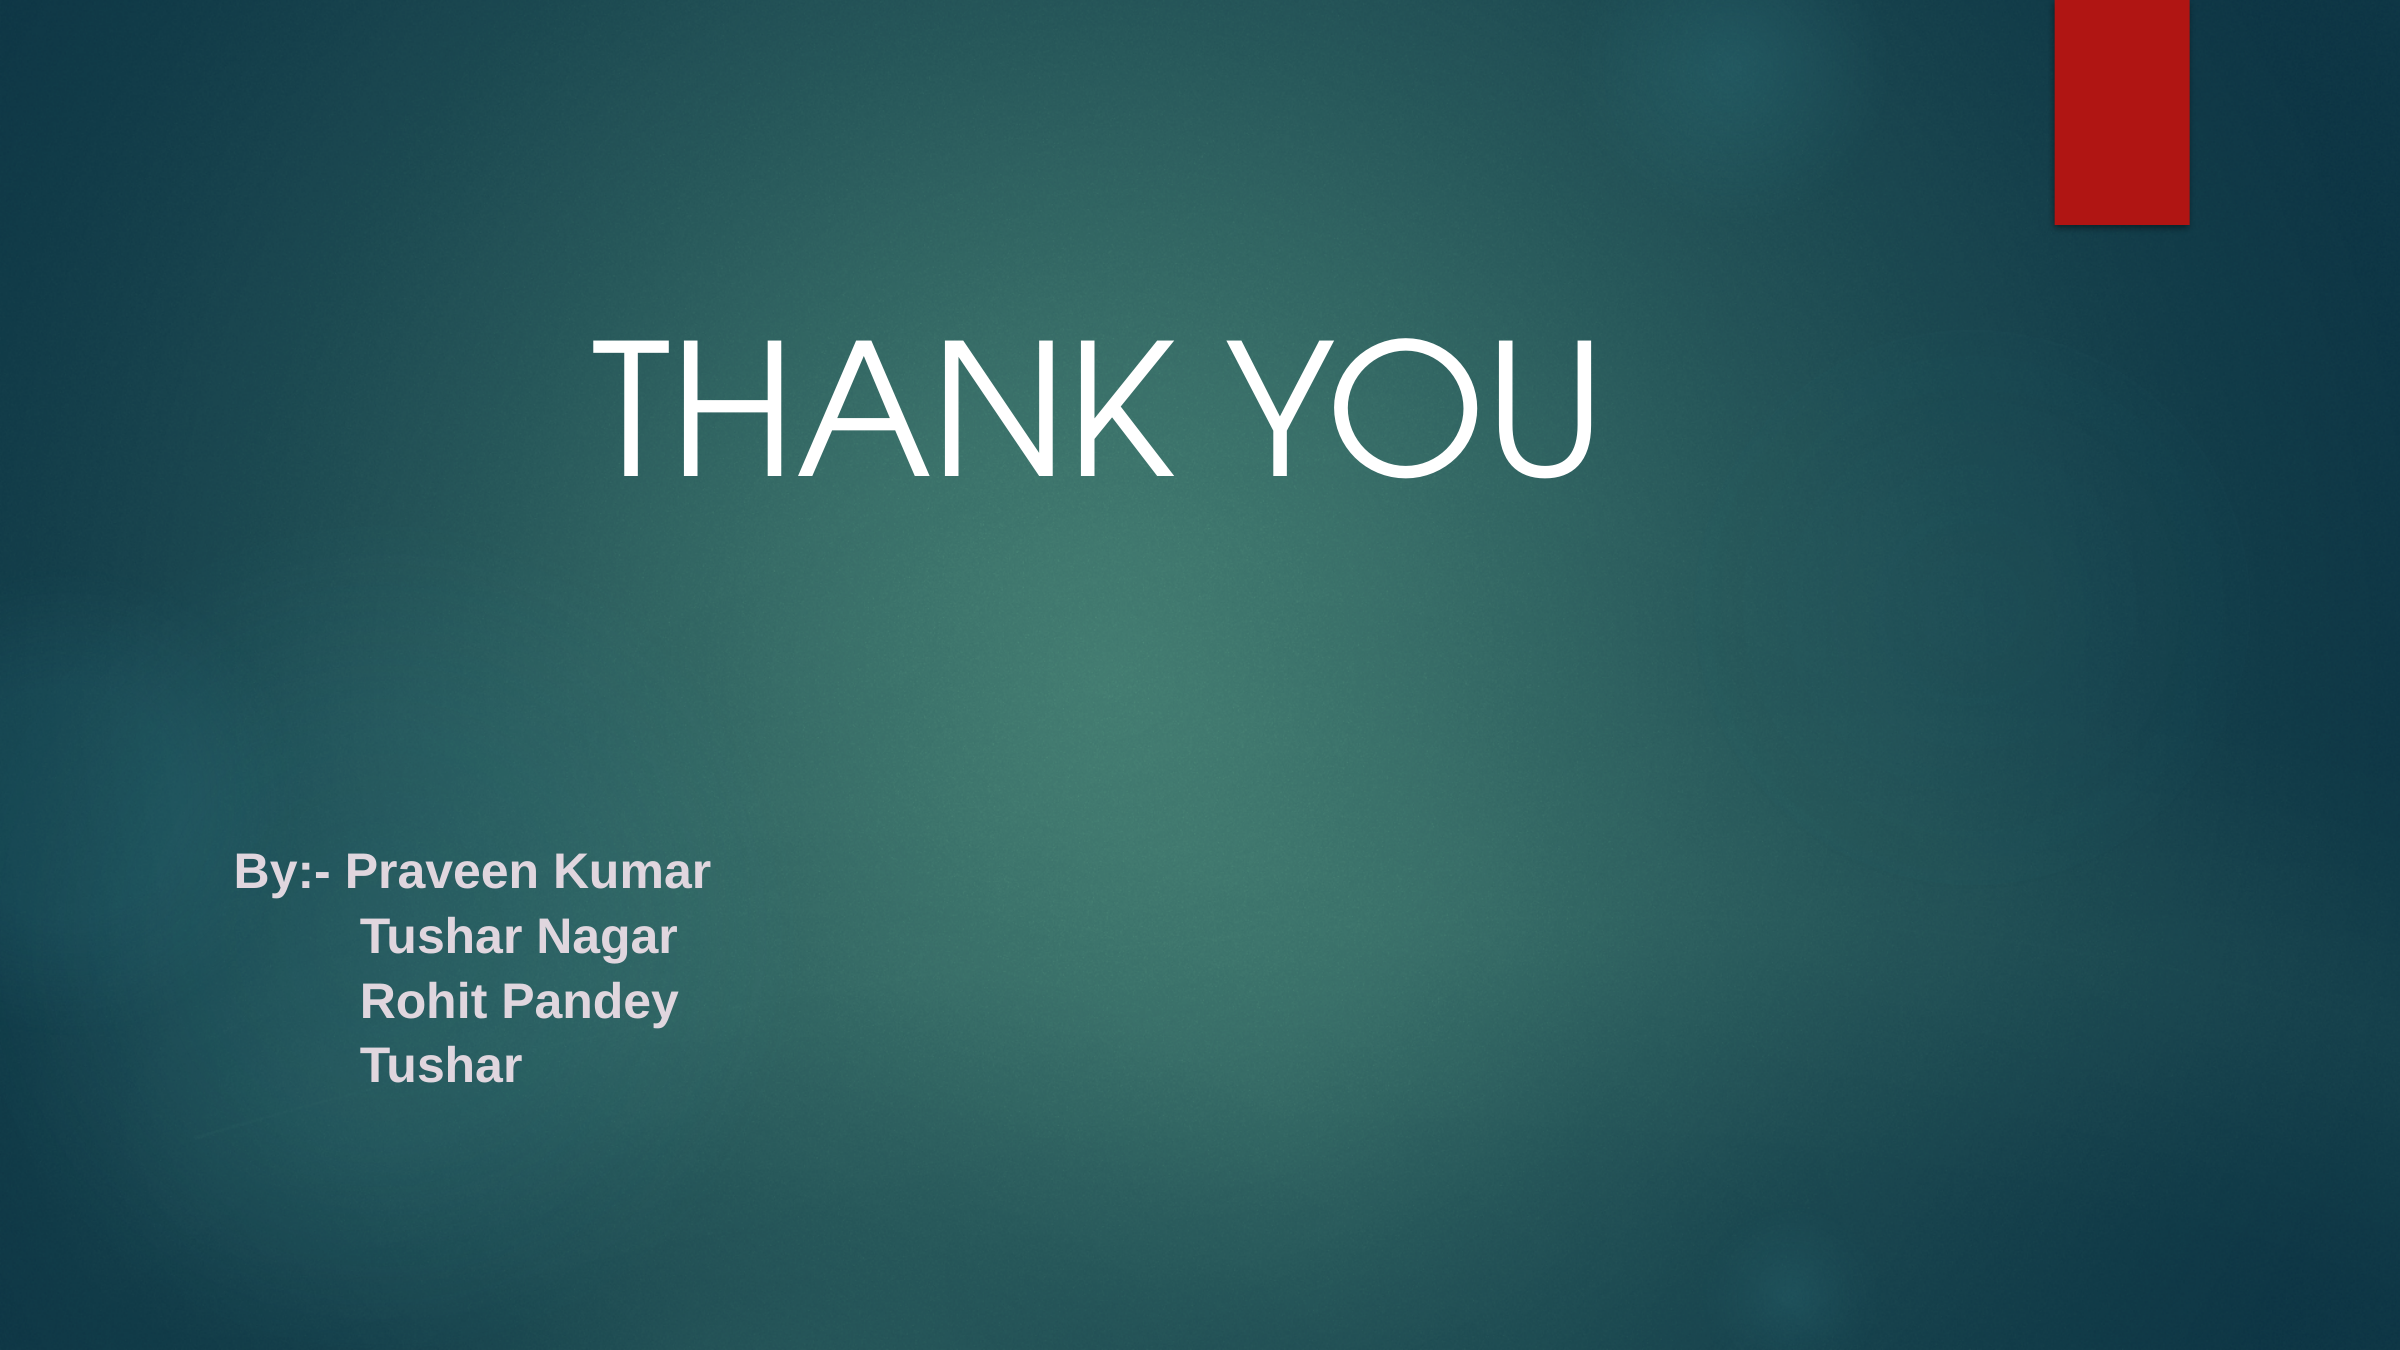

THANK YOU
By:- Praveen Kumar
         Tushar Nagar
         Rohit Pandey
         Tushar